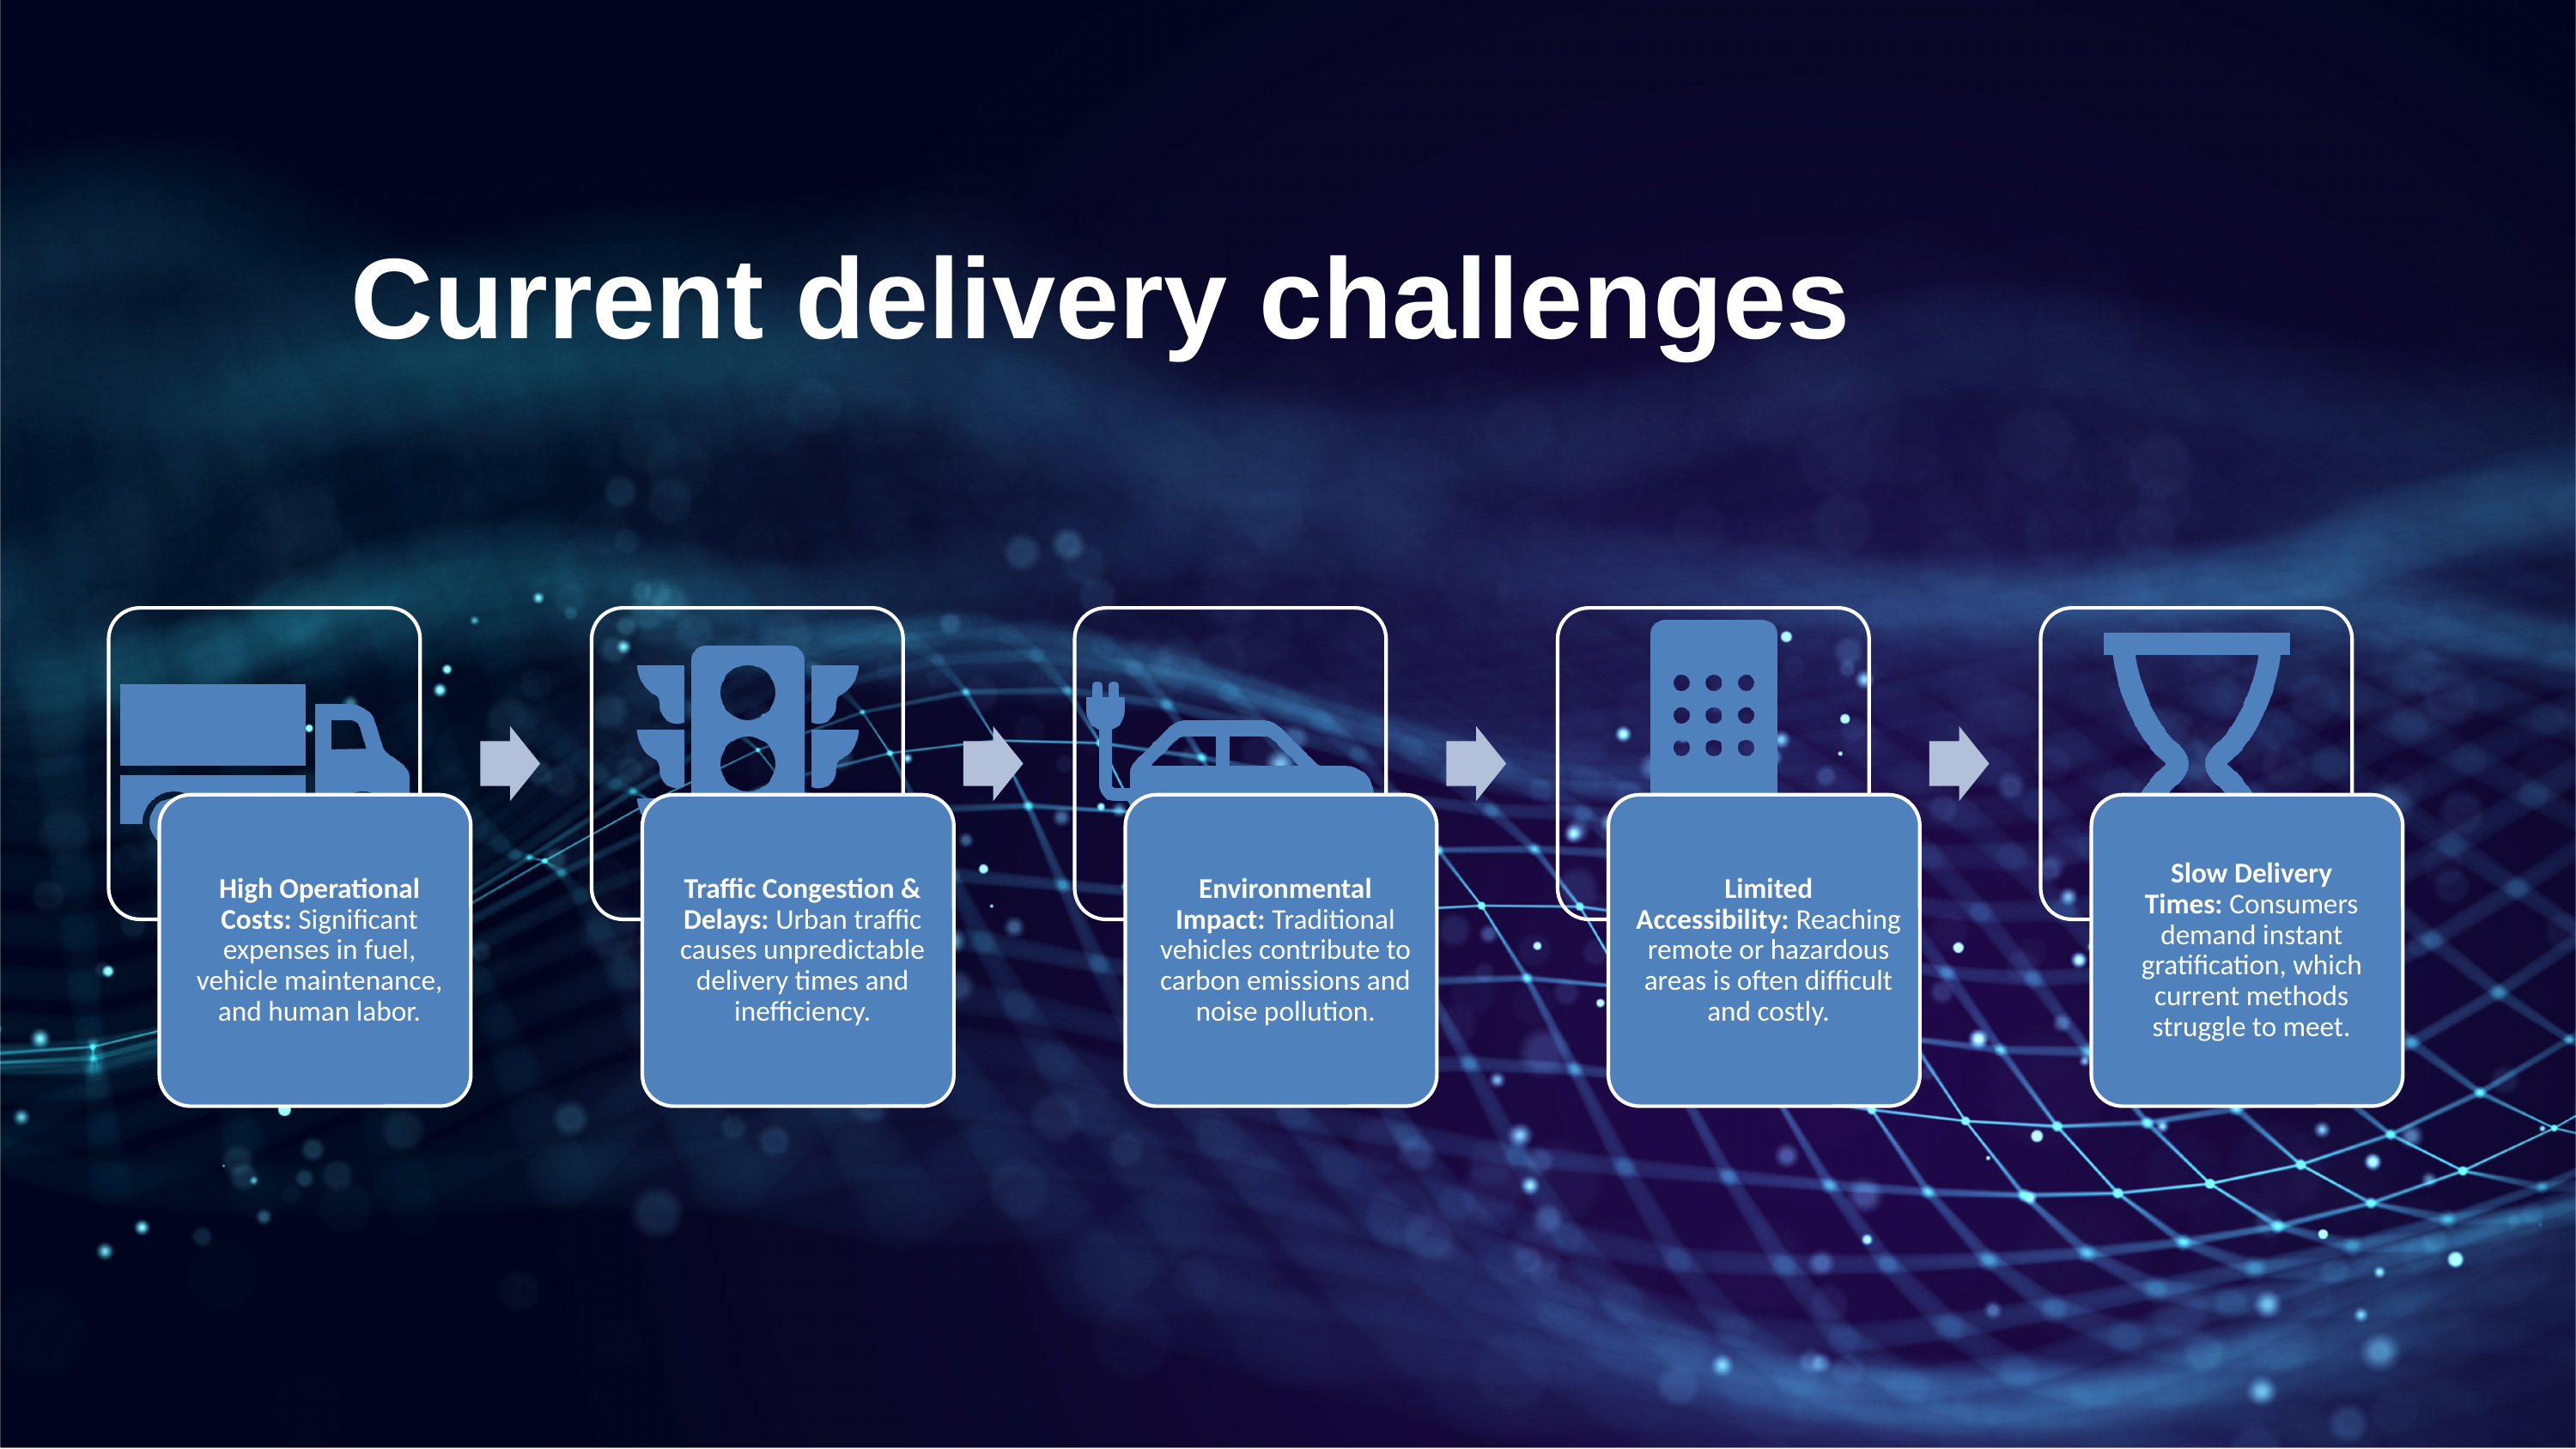

Current delivery challenges
High Operational Costs: Significant expenses in fuel, vehicle maintenance, and human labor.

Traffic Congestion & Delays: Urban traffic causes unpredictable delivery times and inefficiency.

Environmental Impact: Traditional vehicles contribute to carbon emissions and noise pollution.

Limited Accessibility: Reaching remote or hazardous areas is often difficult and costly.

Slow Delivery Times: Consumers demand instant gratification, which current methods struggle to meet.